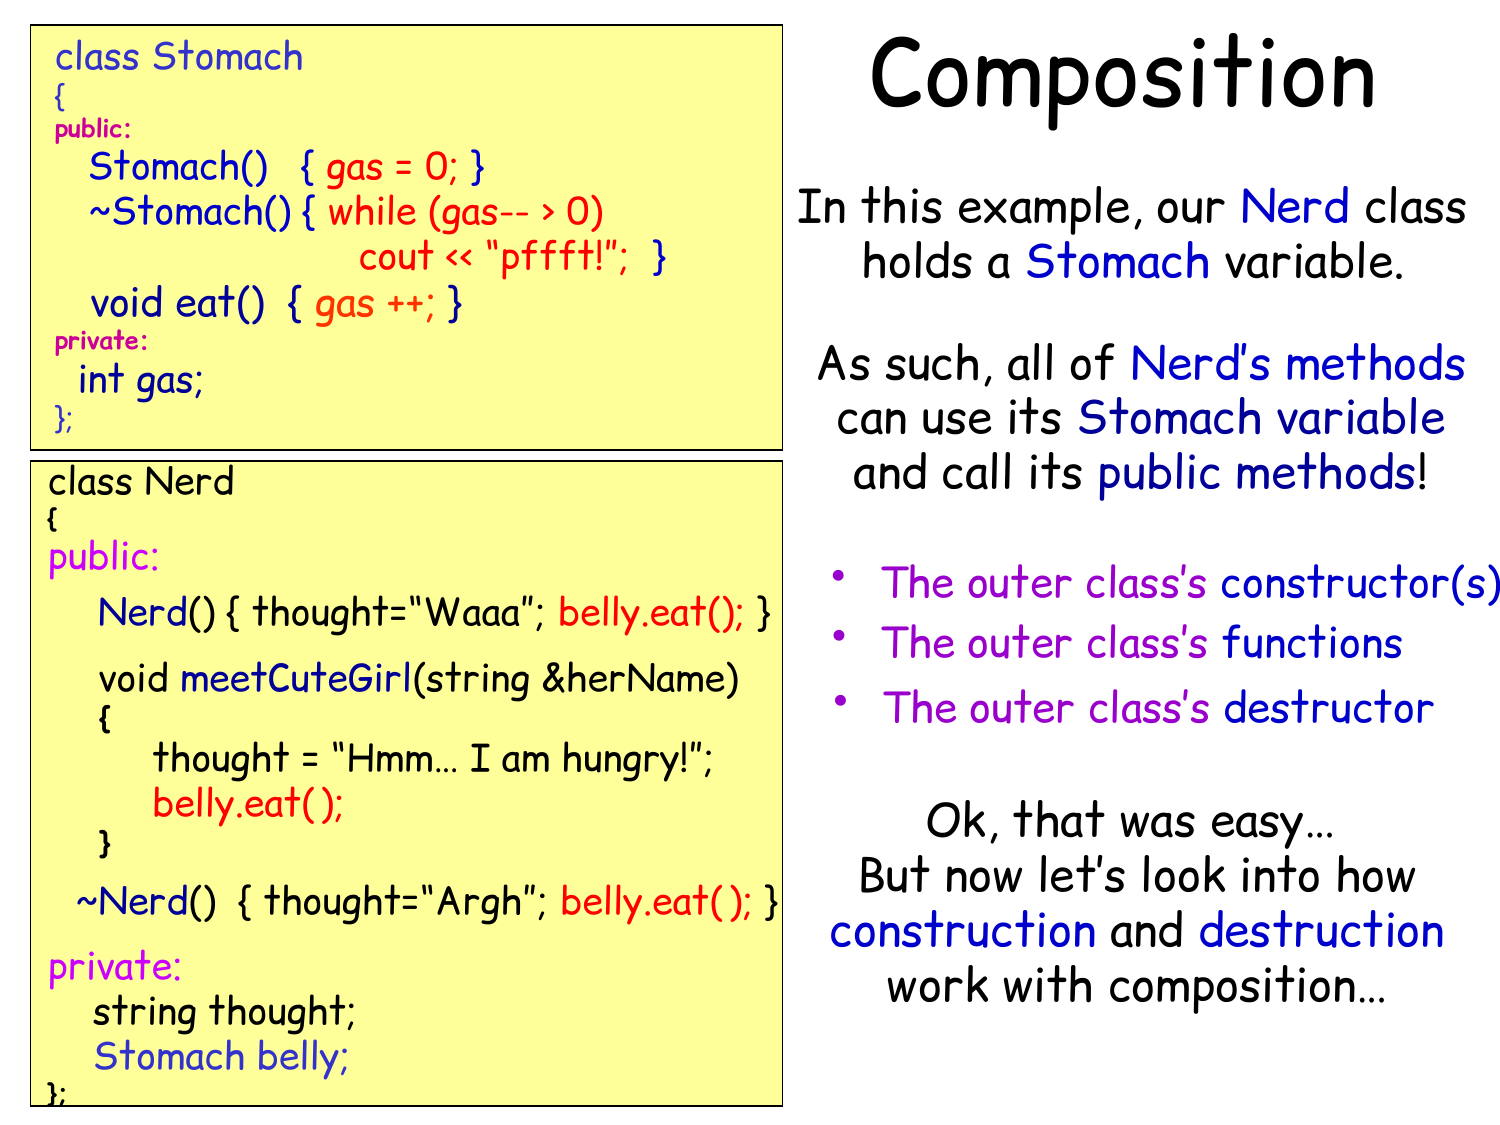

# Composition

class Stomach
{
public:
  Stomach()   { gas = 0; }
   ~Stomach() { while (gas-- > 0)
                           cout << “pffft!”;  }
   void eat()  { gas ++; }
private:
  int gas;
};

In this example, our Nerd class holds a Stomach variable.
As such, all of Nerd’s methods can use its Stomach variable and call its public methods!
class Nerd
{
public:

private:
    string thought;

};

 The outer class’s constructor(s)
 Nerd() { thought=“Waaa”; belly.eat(); }
 The outer class’s functions
 void meetCuteGirl(string &herName)
 {
    thought = “Hmm… I am hungry!”;
    belly.eat( );
 }
 The outer class’s destructor
Ok, that was easy…
But now let’s look into how construction and destruction work with composition…
 ~Nerd()  { thought=“Argh”; belly.eat( ); }
Stomach belly;